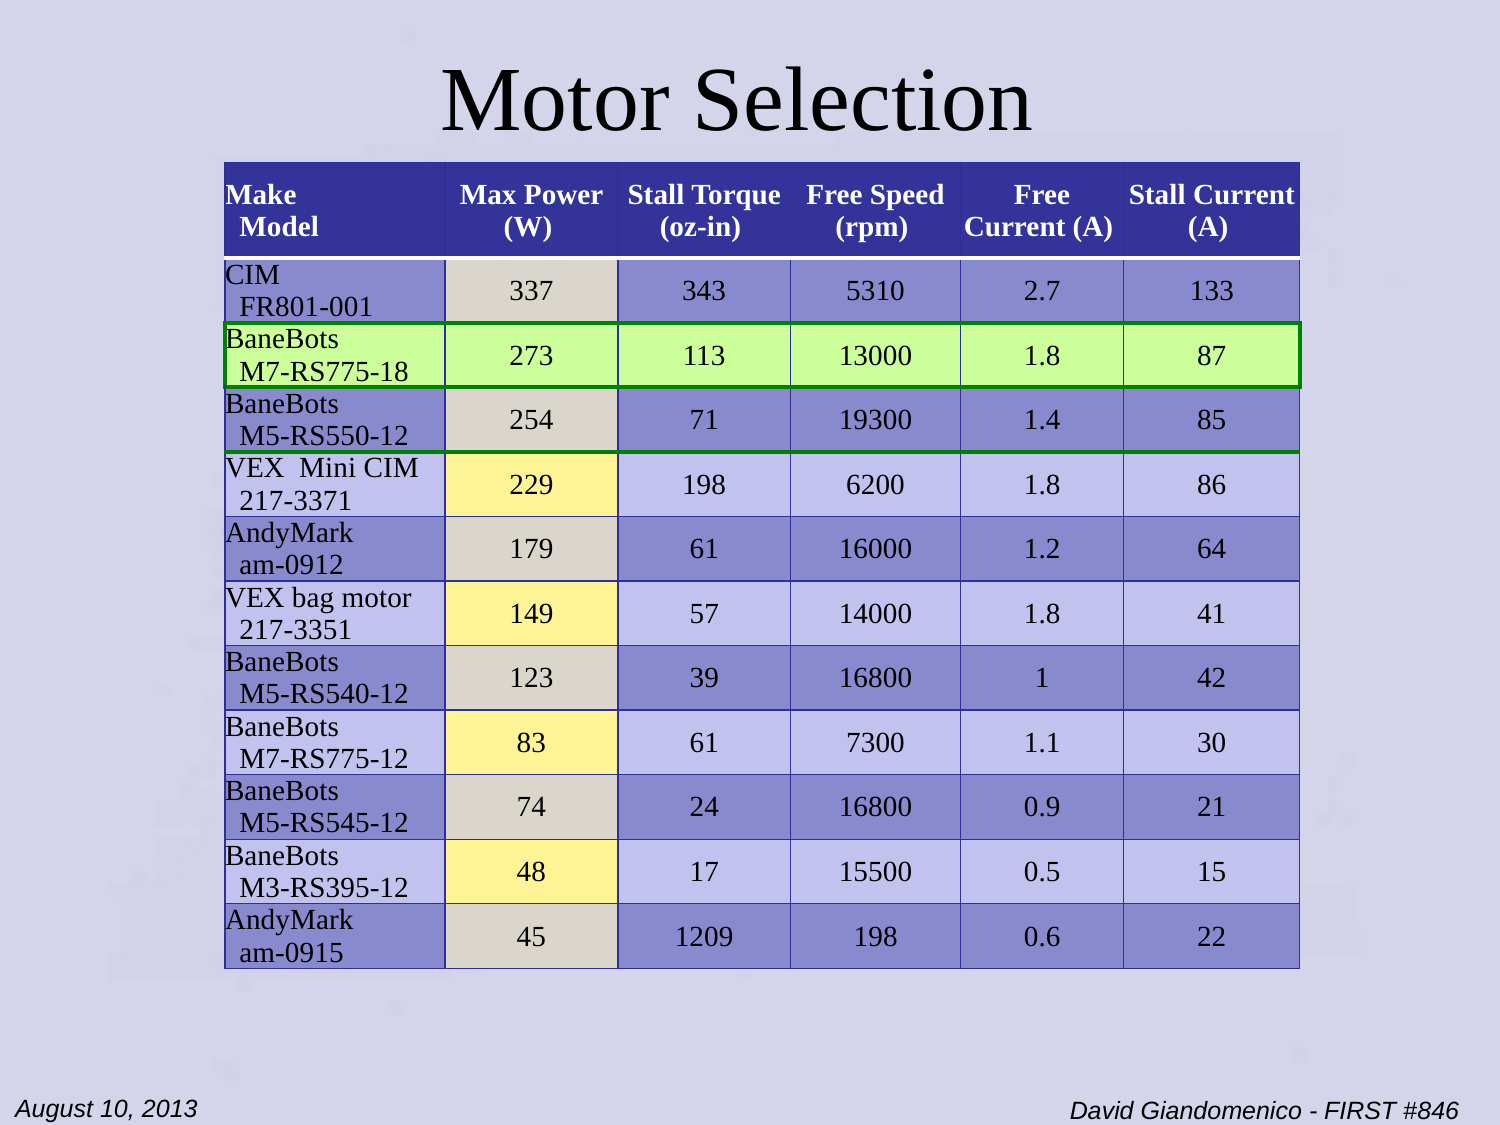

Motor Selection
| Make Model | Max Power (W) | Stall Torque (oz-in) | Free Speed (rpm) | Free Current (A) | Stall Current (A) |
| --- | --- | --- | --- | --- | --- |
| CIM FR801-001 | 337 | 343 | 5310 | 2.7 | 133 |
| BaneBots M7-RS775-18 | 273 | 113 | 13000 | 1.8 | 87 |
| BaneBots M5-RS550-12 | 254 | 71 | 19300 | 1.4 | 85 |
| VEX Mini CIM 217-3371 | 229 | 198 | 6200 | 1.8 | 86 |
| AndyMark am-0912 | 179 | 61 | 16000 | 1.2 | 64 |
| VEX bag motor 217-3351 | 149 | 57 | 14000 | 1.8 | 41 |
| BaneBots M5-RS540-12 | 123 | 39 | 16800 | 1 | 42 |
| BaneBots M7-RS775-12 | 83 | 61 | 7300 | 1.1 | 30 |
| BaneBots M5-RS545-12 | 74 | 24 | 16800 | 0.9 | 21 |
| BaneBots M3-RS395-12 | 48 | 17 | 15500 | 0.5 | 15 |
| AndyMark am-0915 | 45 | 1209 | 198 | 0.6 | 22 |
| Make Model | Max Power (W) | Stall Torque (oz-in) | Free Speed (rpm) | Free Current (A) | Stall Current (A) |
| --- | --- | --- | --- | --- | --- |
| CIM FR801-001 | 337 | 343 | 5310 | 2.7 | 133 |
| BaneBots M7-RS775-18 | 273 | 113 | 13000 | 1.8 | 87 |
| BaneBots M5-RS550-12 | 254 | 71 | 19300 | 1.4 | 85 |
| VEX Mini CIM 217-3371 | 229 | 198 | 6200 | 1.8 | 86 |
| AndyMark am-0912 | 179 | 61 | 16000 | 1.2 | 64 |
| VEX bag motor 217-3351 | 149 | 57 | 14000 | 1.8 | 41 |
| BaneBots M5-RS540-12 | 123 | 39 | 16800 | 1 | 42 |
| BaneBots M7-RS775-12 | 83 | 61 | 7300 | 1.1 | 30 |
| BaneBots M5-RS545-12 | 74 | 24 | 16800 | 0.9 | 21 |
| BaneBots M3-RS395-12 | 48 | 17 | 15500 | 0.5 | 15 |
| AndyMark am-0915 | 45 | 1209 | 198 | 0.6 | 22 |
| Make Model | Max Power (W) | Stall Torque (oz-in) | Free Speed (rpm) | Free Current (A) | Stall Current (A) |
| --- | --- | --- | --- | --- | --- |
| CIM FR801-001 | 337 | 343 | 5310 | 2.7 | 133 |
| BaneBots M7-RS775-18 | 273 | 113 | 13000 | 1.8 | 87 |
| BaneBots M5-RS550-12 | 254 | 71 | 19300 | 1.4 | 85 |
| VEX Mini CIM 217-3371 | 229 | 198 | 6200 | 1.8 | 86 |
| AndyMark am-0912 | 179 | 61 | 16000 | 1.2 | 64 |
| VEX bag motor 217-3351 | 149 | 57 | 14000 | 1.8 | 41 |
| BaneBots M5-RS540-12 | 123 | 39 | 16800 | 1 | 42 |
| BaneBots M7-RS775-12 | 83 | 61 | 7300 | 1.1 | 30 |
| BaneBots M5-RS545-12 | 74 | 24 | 16800 | 0.9 | 21 |
| BaneBots M3-RS395-12 | 48 | 17 | 15500 | 0.5 | 15 |
| AndyMark am-0915 | 45 | 1209 | 198 | 0.6 | 22 |
August 10, 2013
David Giandomenico - FIRST #846